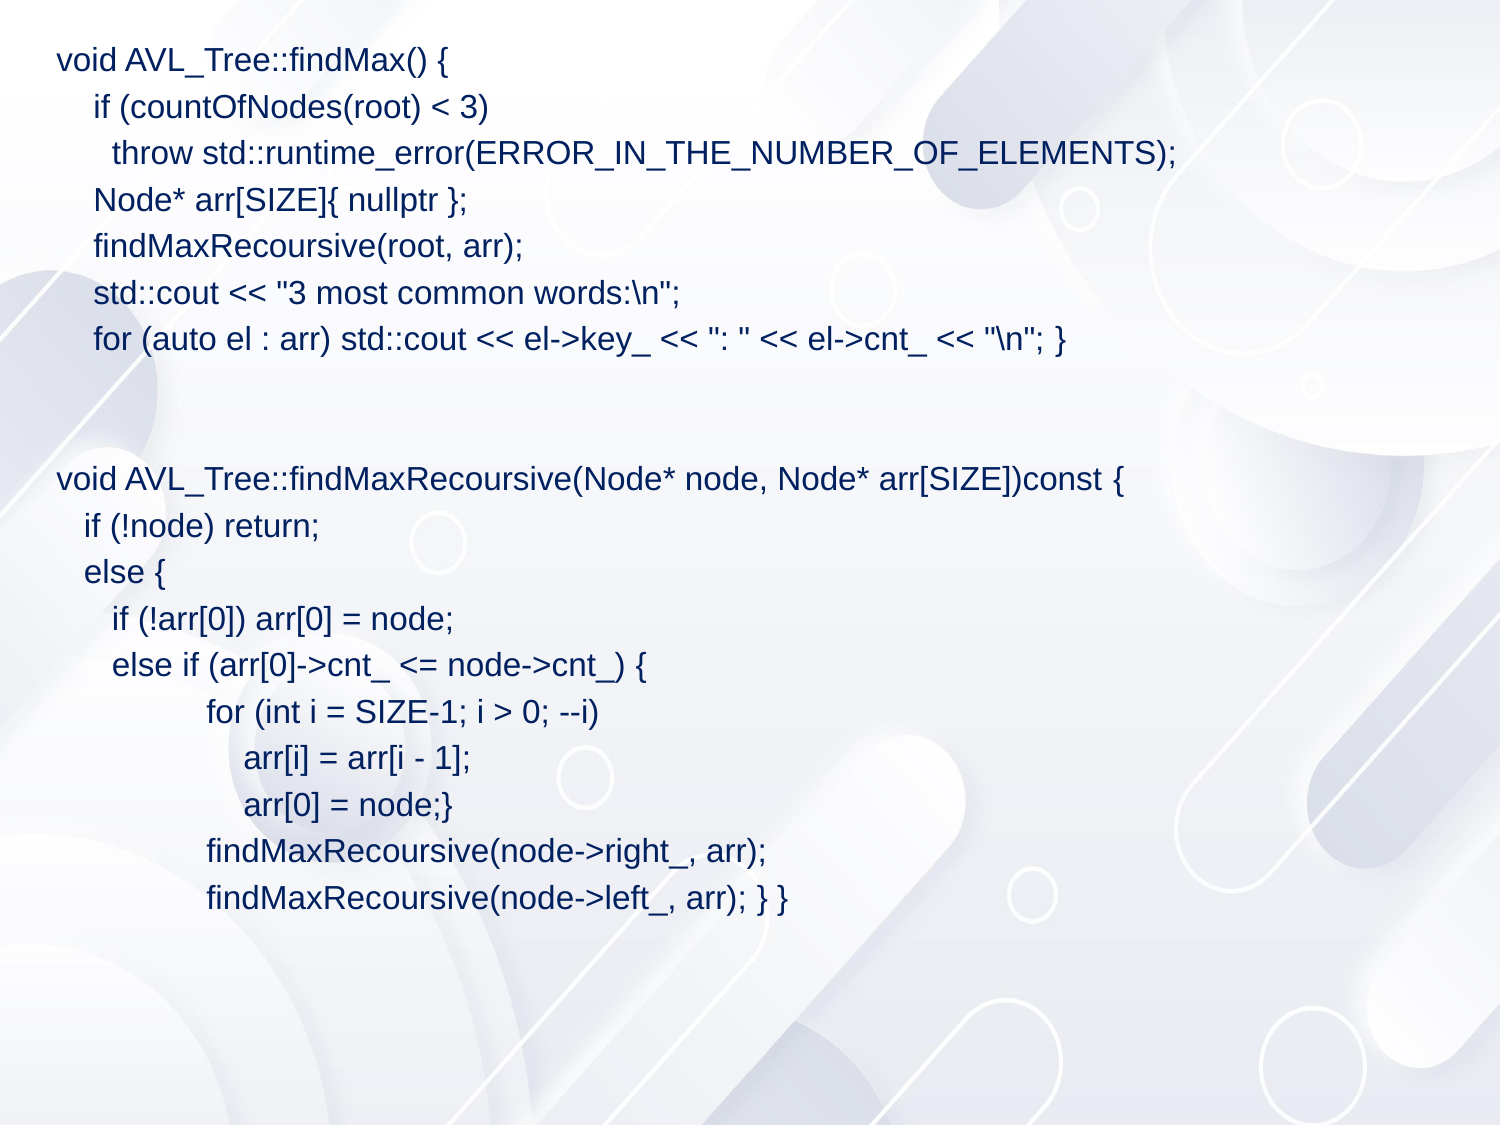

void AVL_Tree::findMax() {
    if (countOfNodes(root) < 3)
      throw std::runtime_error(ERROR_IN_THE_NUMBER_OF_ELEMENTS);
    Node* arr[SIZE]{ nullptr };
    findMaxRecoursive(root, arr);
    std::cout << "3 most common words:\n";
    for (auto el : arr) std::cout << el->key_ << ": " << el->cnt_ << "\n"; }

void AVL_Tree::findMaxRecoursive(Node* node, Node* arr[SIZE])const {
   if (!node) return;
   else {
      if (!arr[0]) arr[0] = node;
      else if (arr[0]->cnt_ <= node->cnt_) {
	for (int i = SIZE-1; i > 0; --i)
	    arr[i] = arr[i - 1];
	    arr[0] = node;}
	findMaxRecoursive(node->right_, arr);
	findMaxRecoursive(node->left_, arr); } }